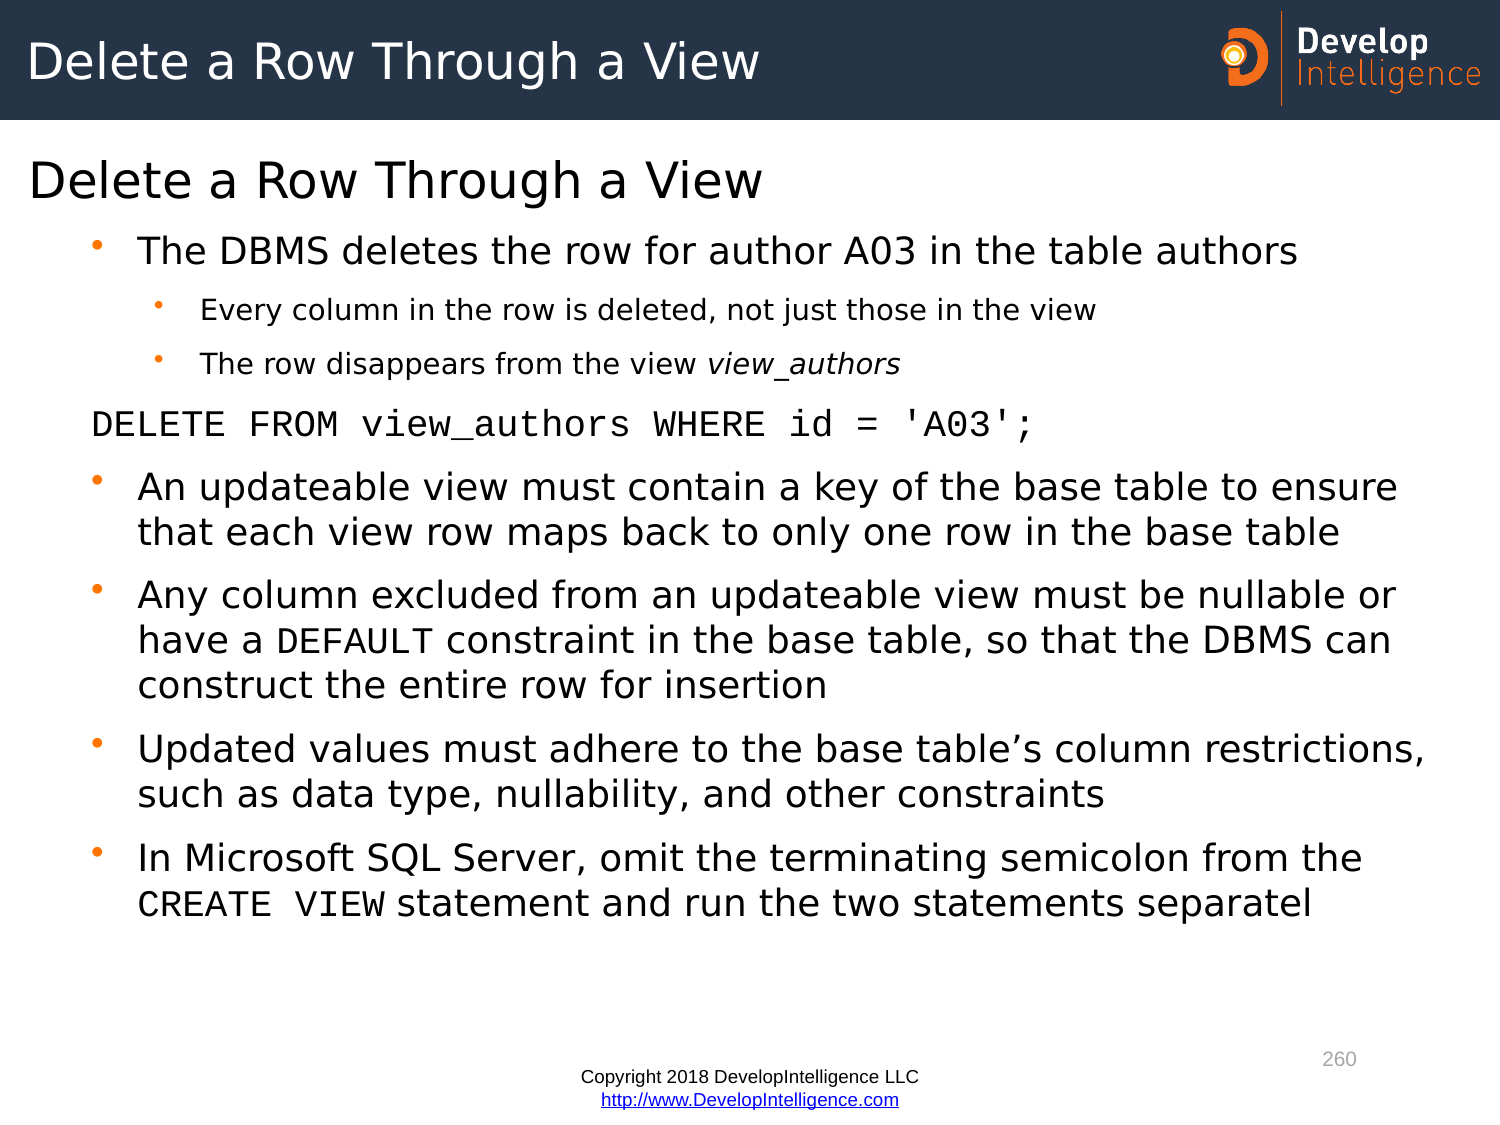

# Delete a Row Through a View
Delete a Row Through a View
The DBMS deletes the row for author A03 in the table authors
Every column in the row is deleted, not just those in the view
The row disappears from the view view_authors
DELETE FROM view_authors WHERE id = 'A03';
An updateable view must contain a key of the base table to ensure that each view row maps back to only one row in the base table
Any column excluded from an updateable view must be nullable or have a DEFAULT constraint in the base table, so that the DBMS can construct the entire row for insertion
Updated values must adhere to the base table’s column restrictions, such as data type, nullability, and other constraints
In Microsoft SQL Server, omit the terminating semicolon from the CREATE VIEW statement and run the two statements separatel

260